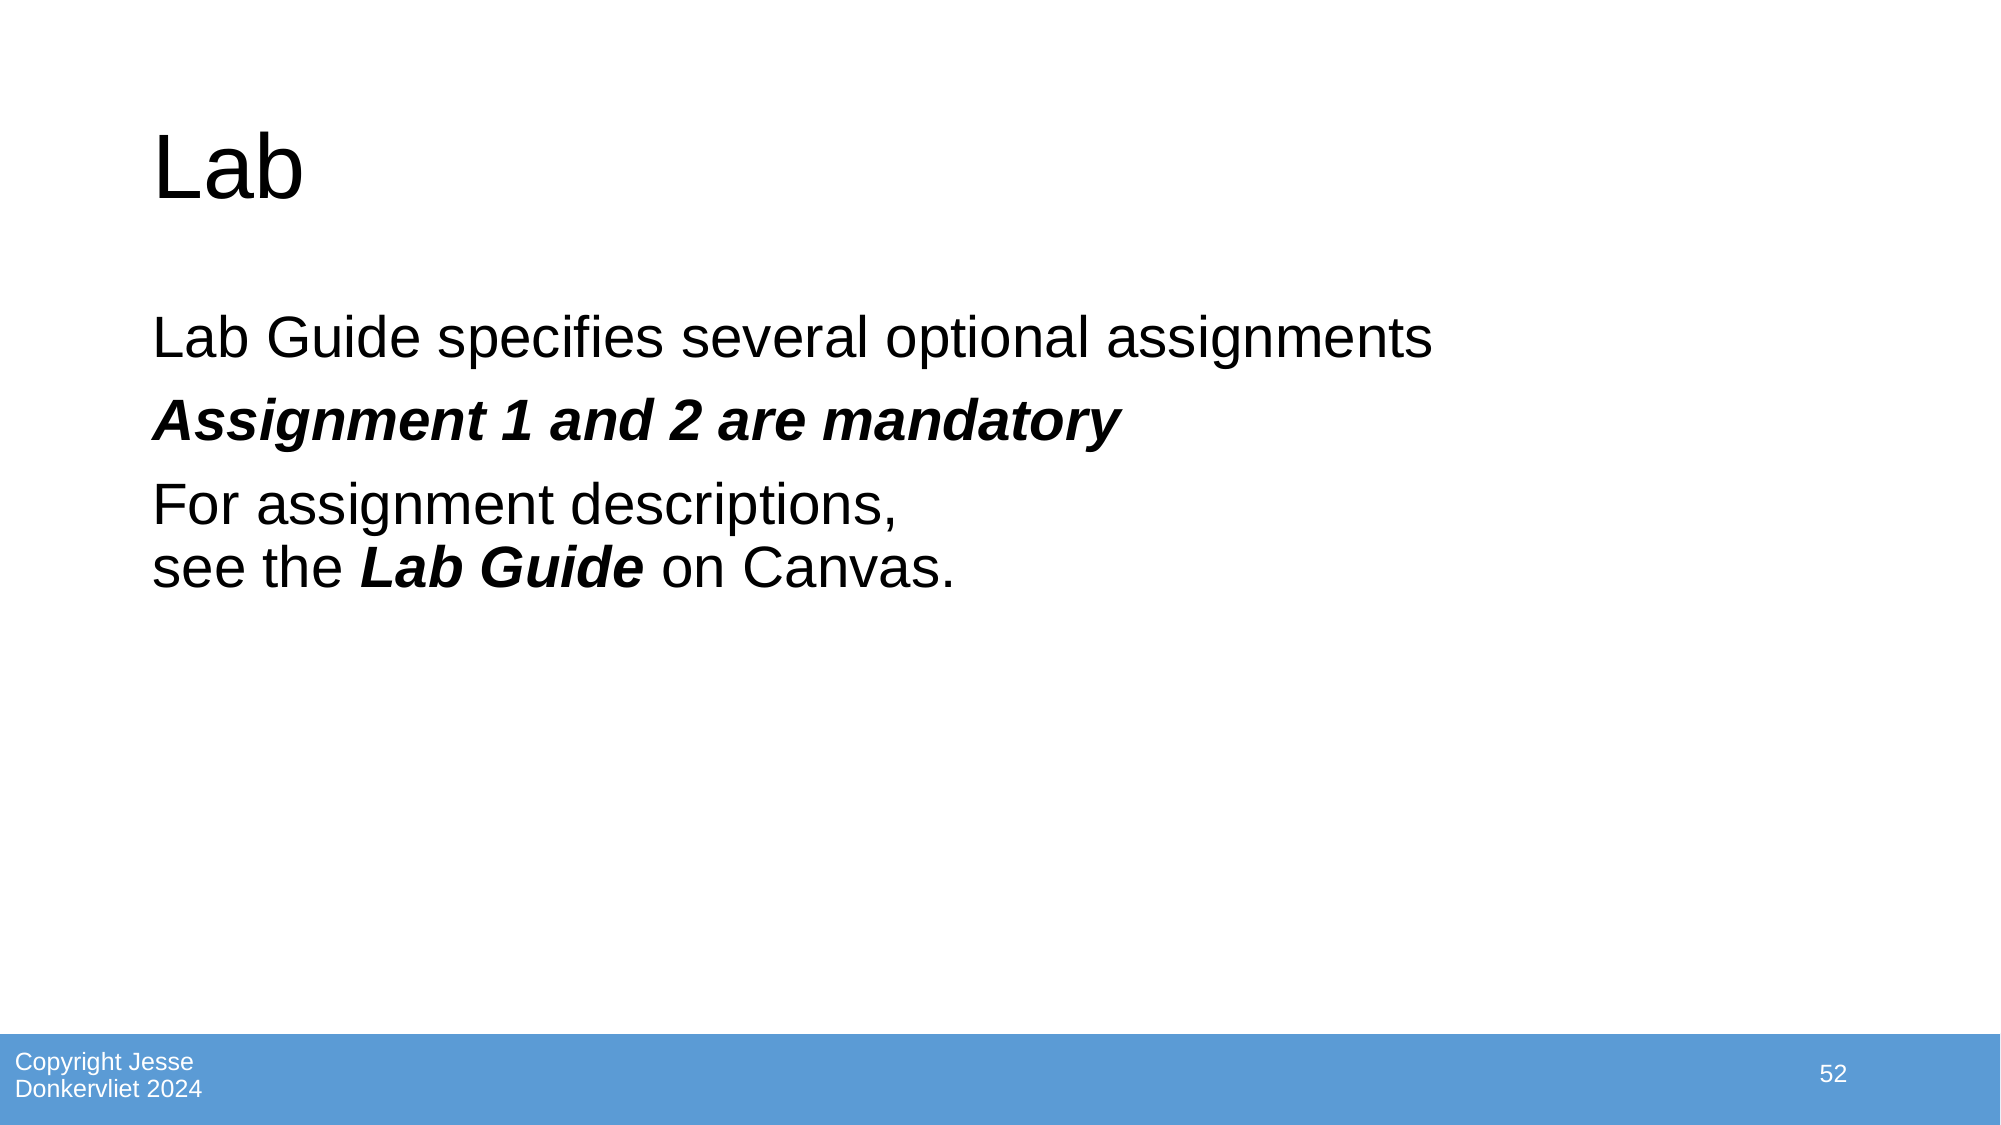

# Lab
Lab Guide specifies several optional assignments
Assignment 1 and 2 are mandatory
For assignment descriptions,
see the Lab Guide on Canvas.

52